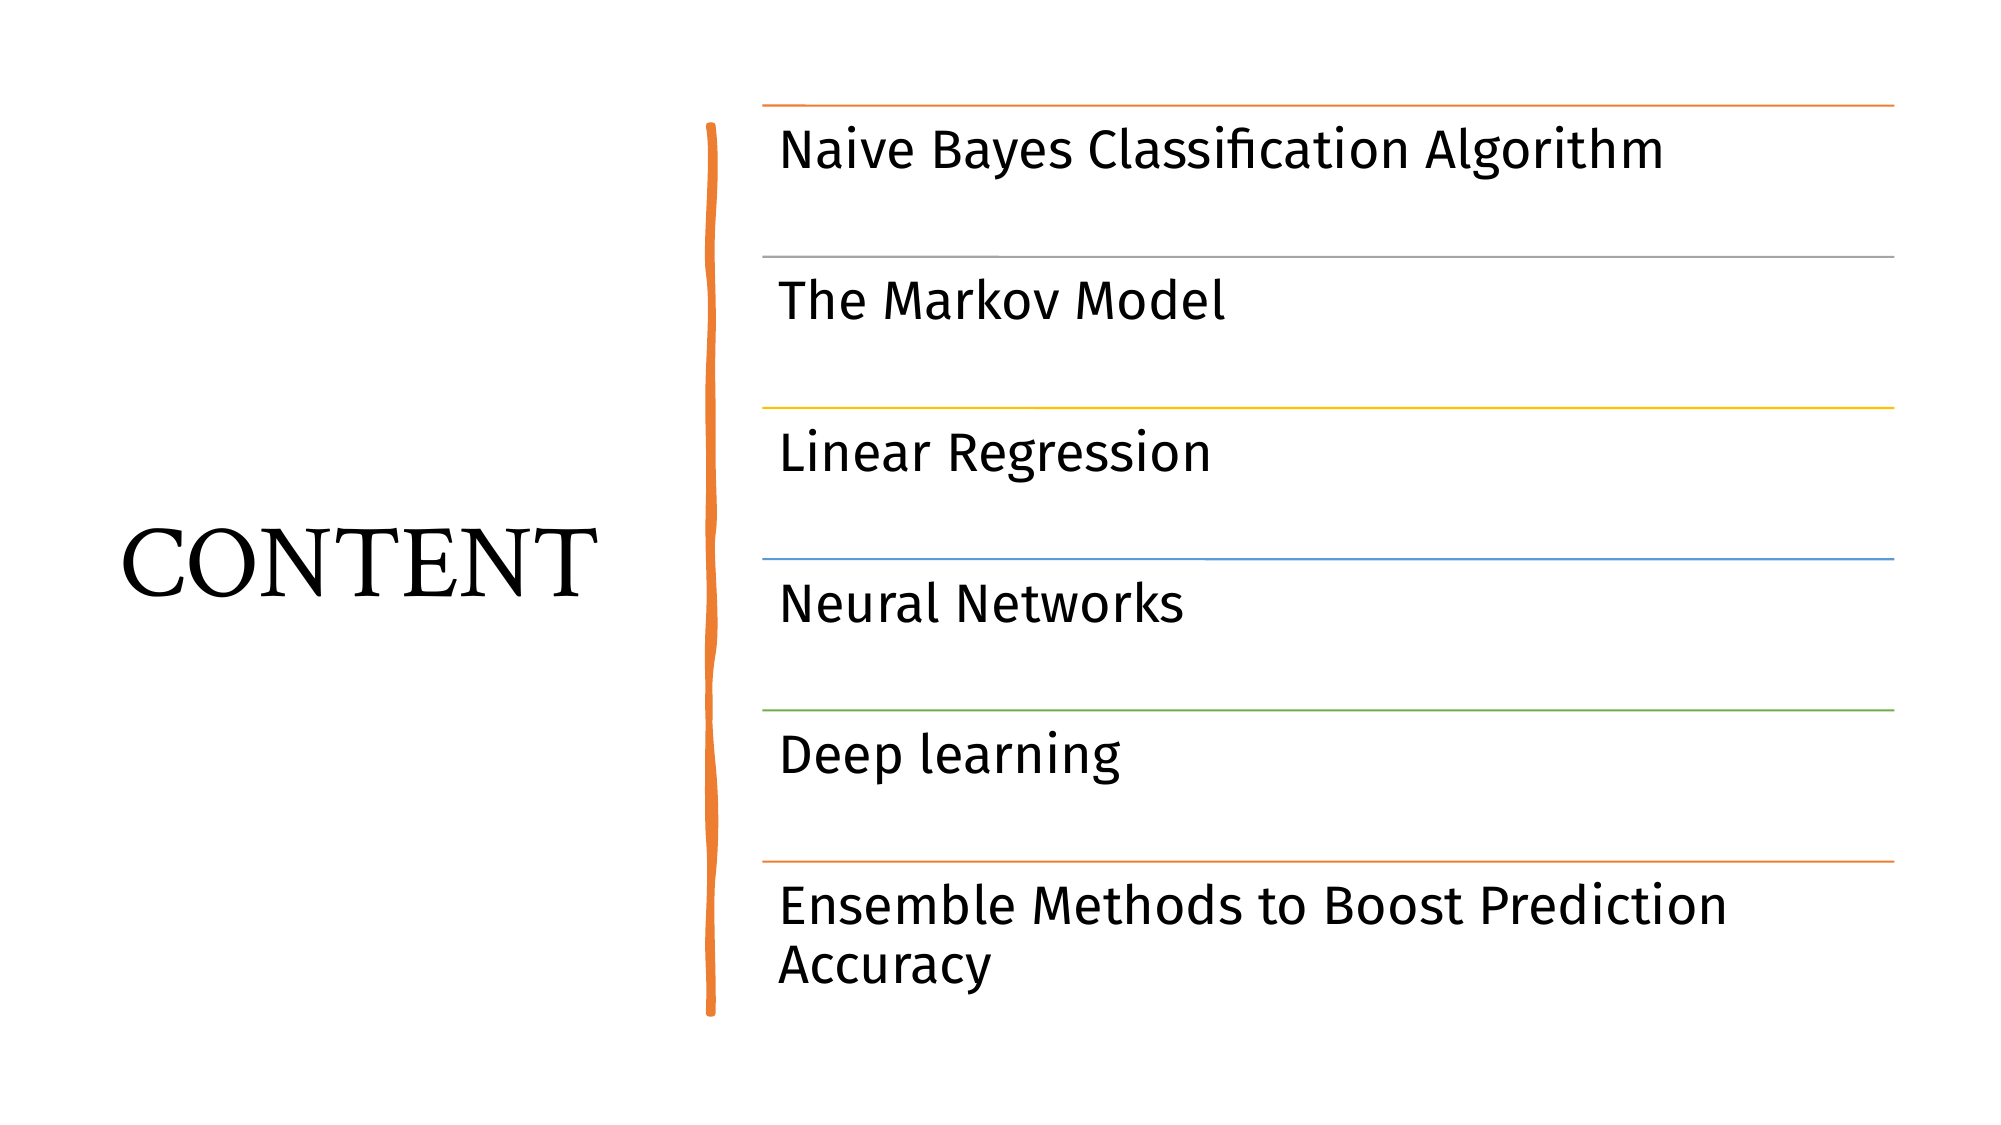

Naive Bayes Classification Algorithm
The Markov Model
Linear Regression
Neural Networks
Deep learning
Ensemble Methods to Boost Prediction Accuracy
# CONTENT

Subject: PMA, B Tech(H) 5th Sem , UTD, CSVTU, Bhilai
2